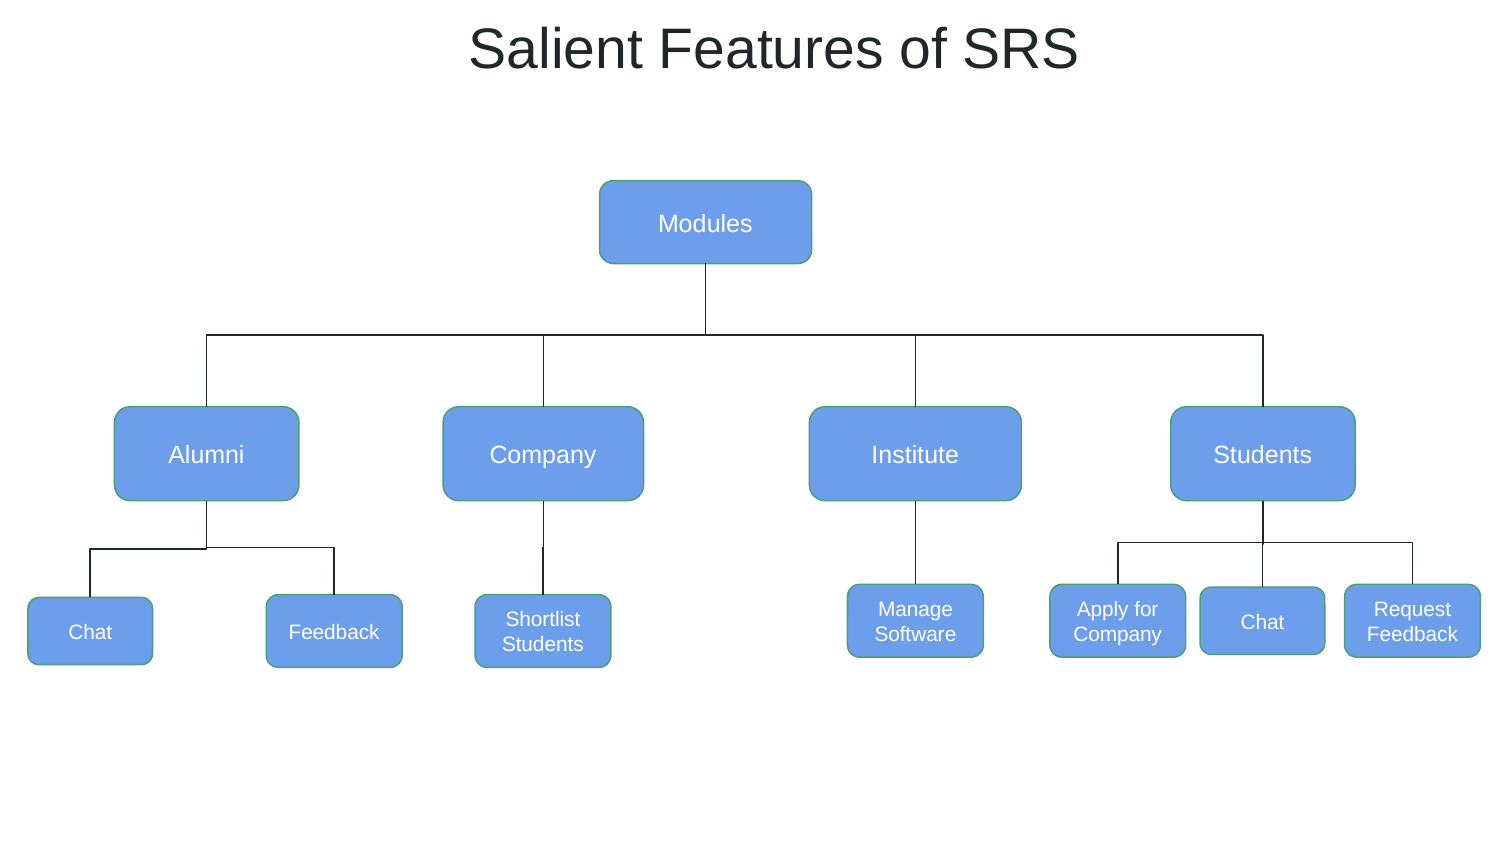

# Salient Features of SRS
Modules
Alumni
Company
Institute
Students
Manage Software
Apply for Company
Request Feedback
Chat
Feedback
Shortlist Students
Chat